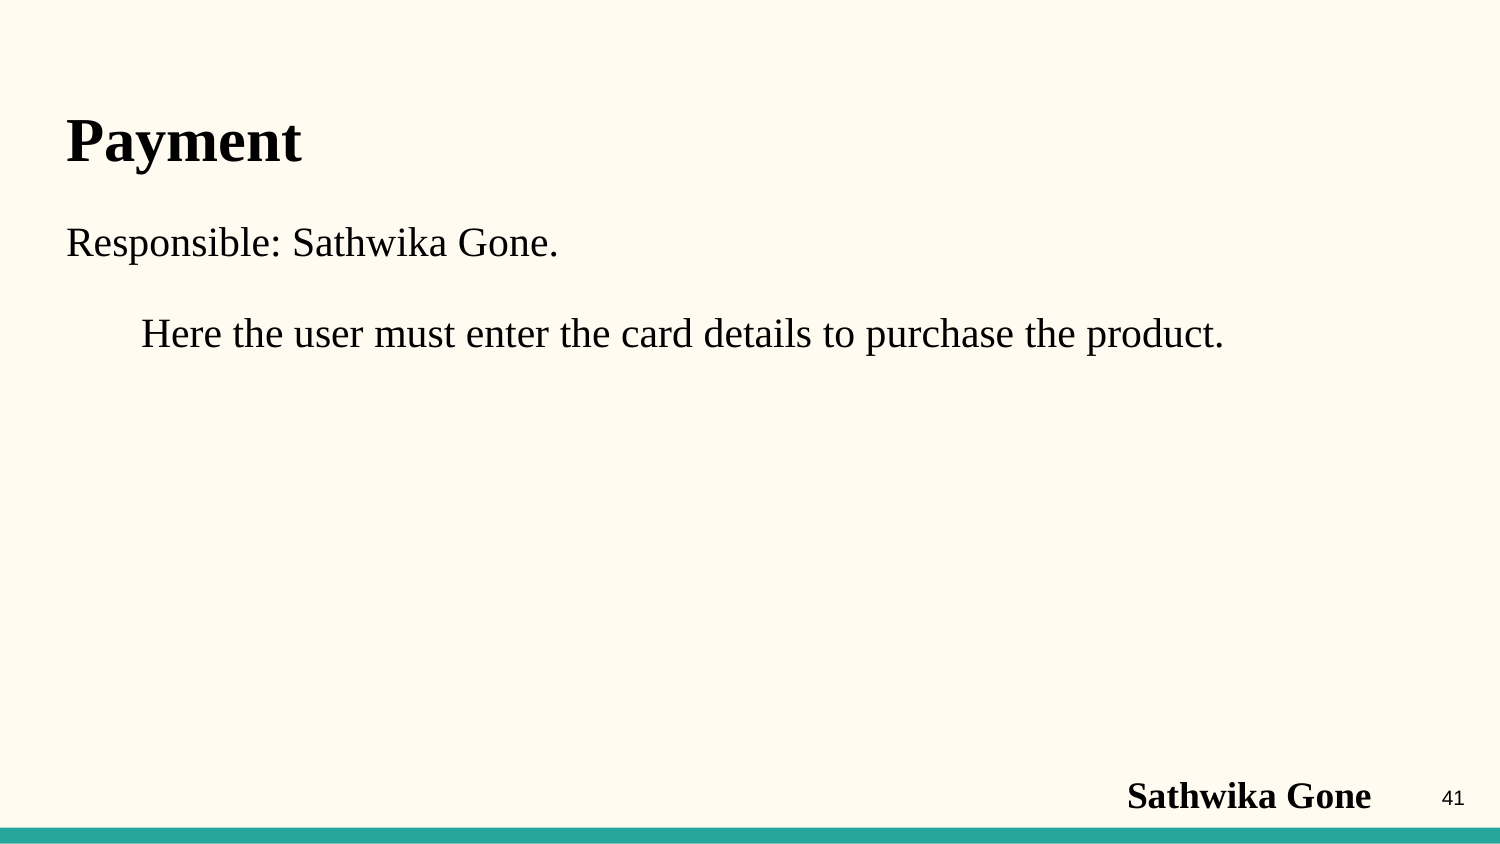

# Payment
Responsible: Sathwika Gone.
Here the user must enter the card details to purchase the product.

Sathwika Gone
41